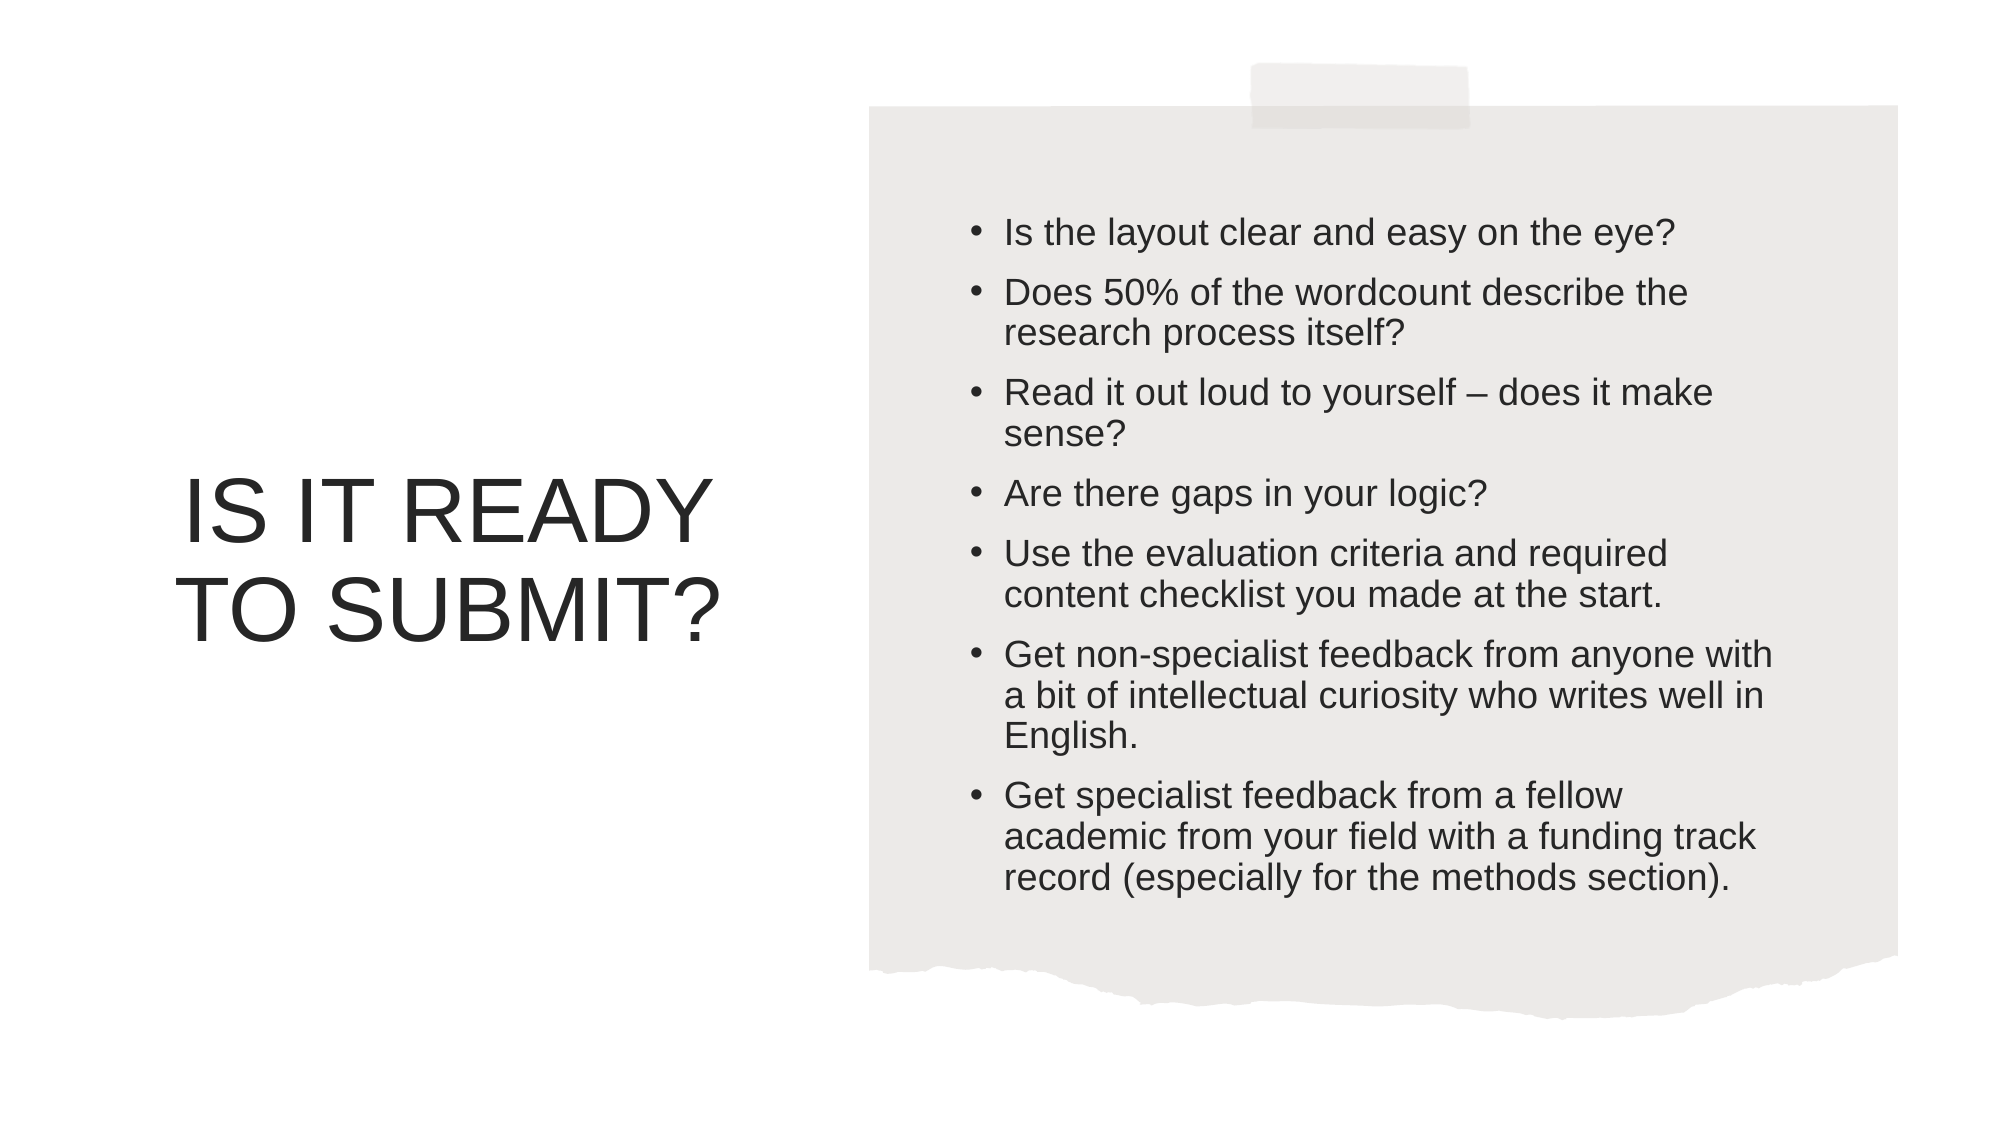

Is the layout clear and easy on the eye?
Does 50% of the wordcount describe the research process itself?
Read it out loud to yourself – does it make sense?
Are there gaps in your logic?
Use the evaluation criteria and required content checklist you made at the start.
Get non-specialist feedback from anyone with a bit of intellectual curiosity who writes well in English.
Get specialist feedback from a fellow academic from your field with a funding track record (especially for the methods section).

# IS IT READY TO SUBMIT?